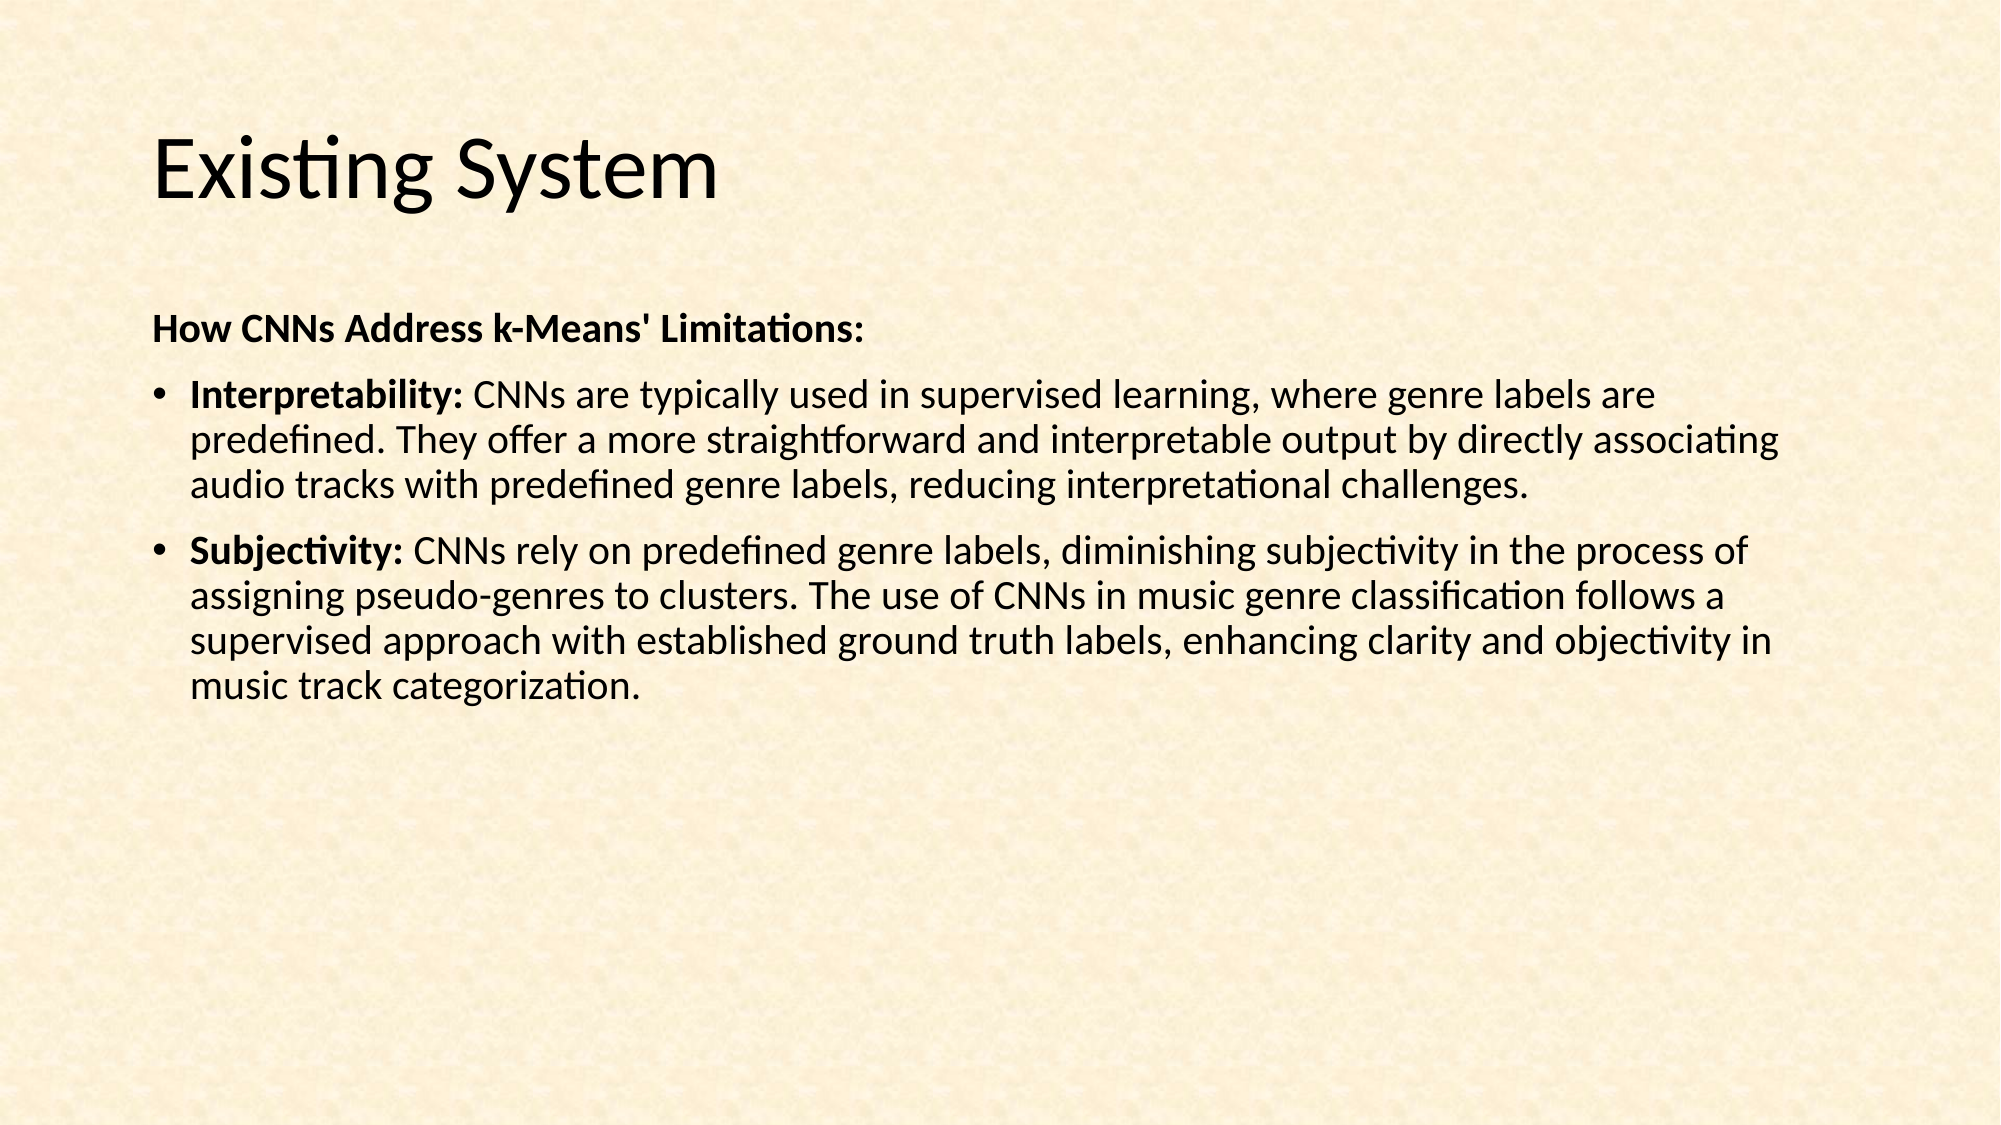

# Existing System
How CNNs Address k-Means' Limitations:
Interpretability: CNNs are typically used in supervised learning, where genre labels are predefined. They offer a more straightforward and interpretable output by directly associating audio tracks with predefined genre labels, reducing interpretational challenges.
Subjectivity: CNNs rely on predefined genre labels, diminishing subjectivity in the process of assigning pseudo-genres to clusters. The use of CNNs in music genre classification follows a supervised approach with established ground truth labels, enhancing clarity and objectivity in music track categorization.